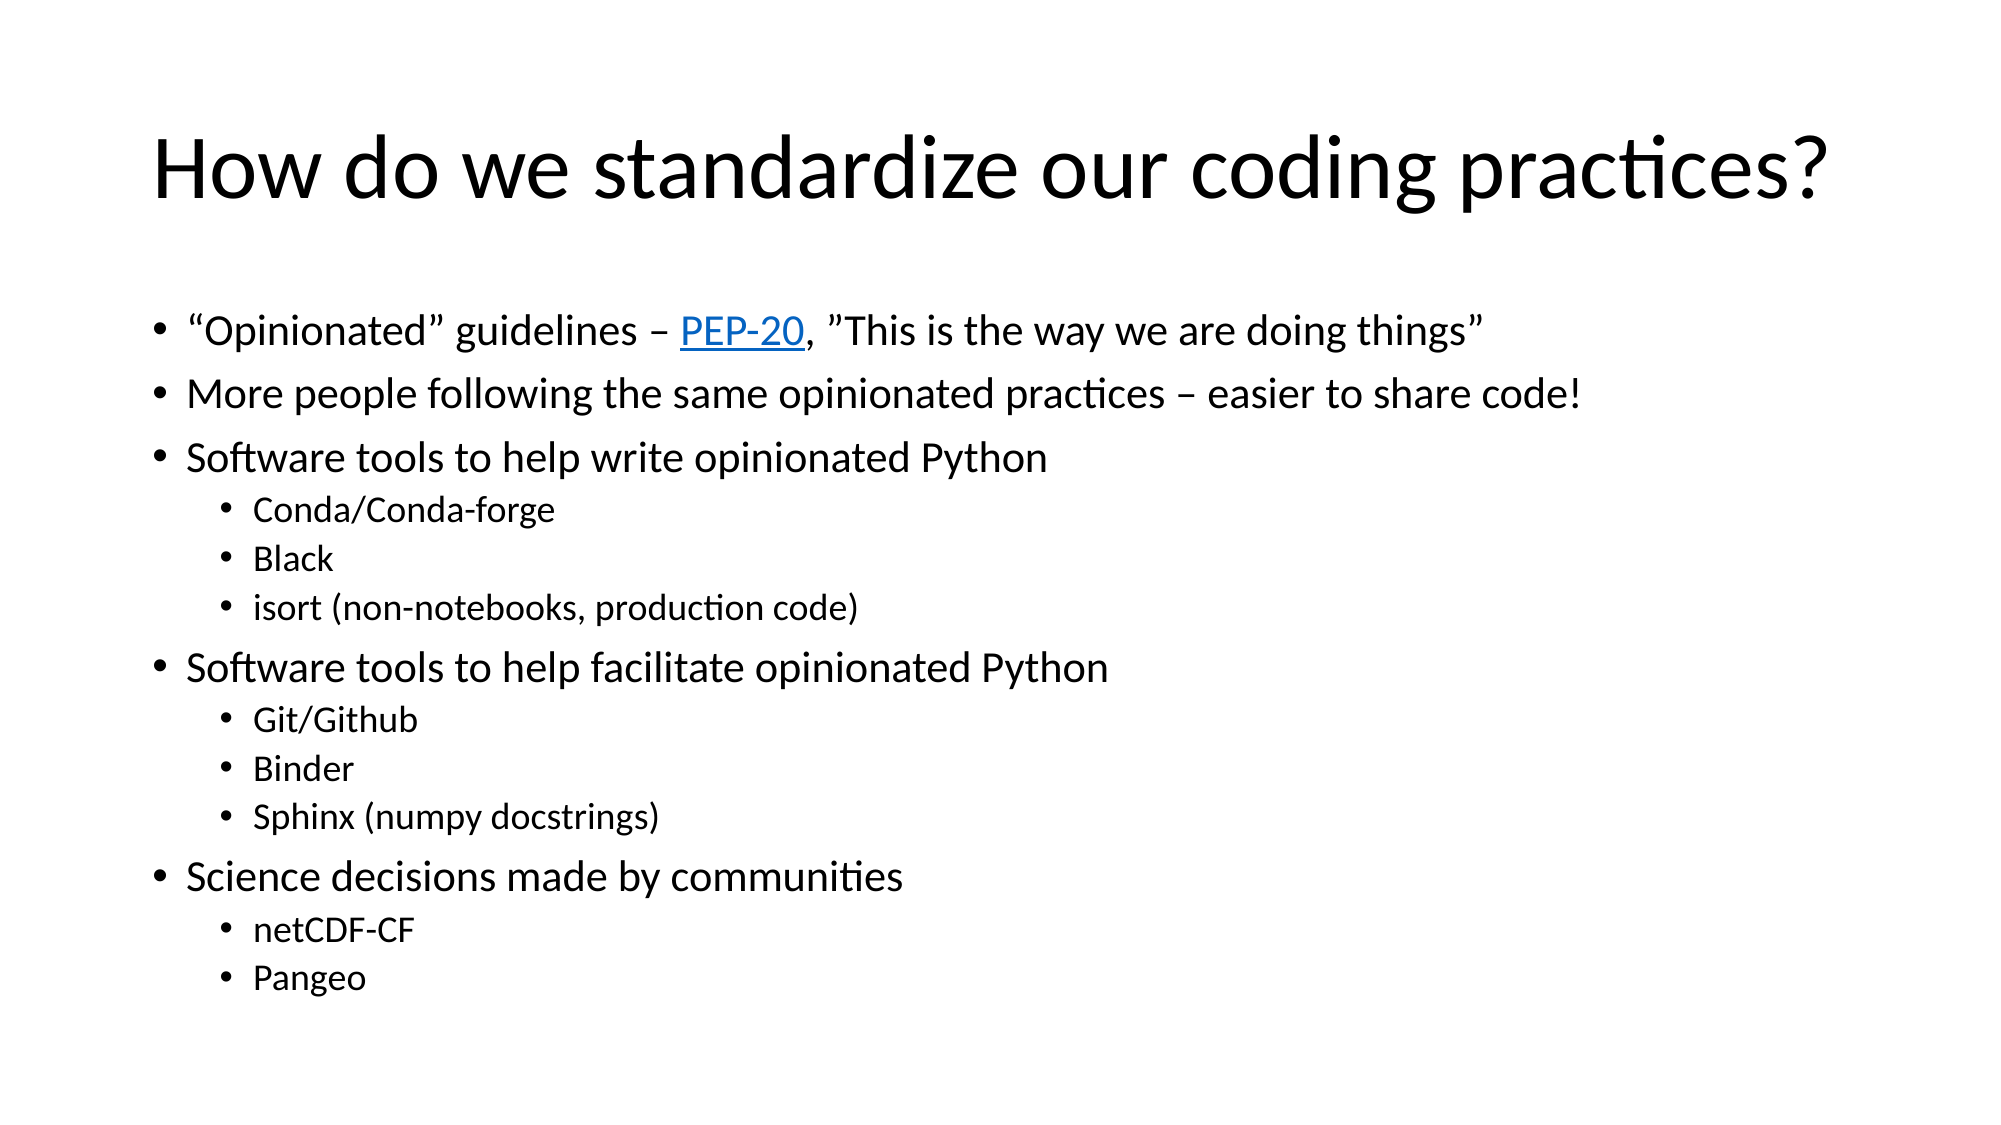

# How do we standardize our coding practices?
“Opinionated” guidelines – PEP-20, ”This is the way we are doing things”
More people following the same opinionated practices – easier to share code!
Software tools to help write opinionated Python
Conda/Conda-forge
Black
isort (non-notebooks, production code)
Software tools to help facilitate opinionated Python
Git/Github
Binder
Sphinx (numpy docstrings)
Science decisions made by communities
netCDF-CF
Pangeo